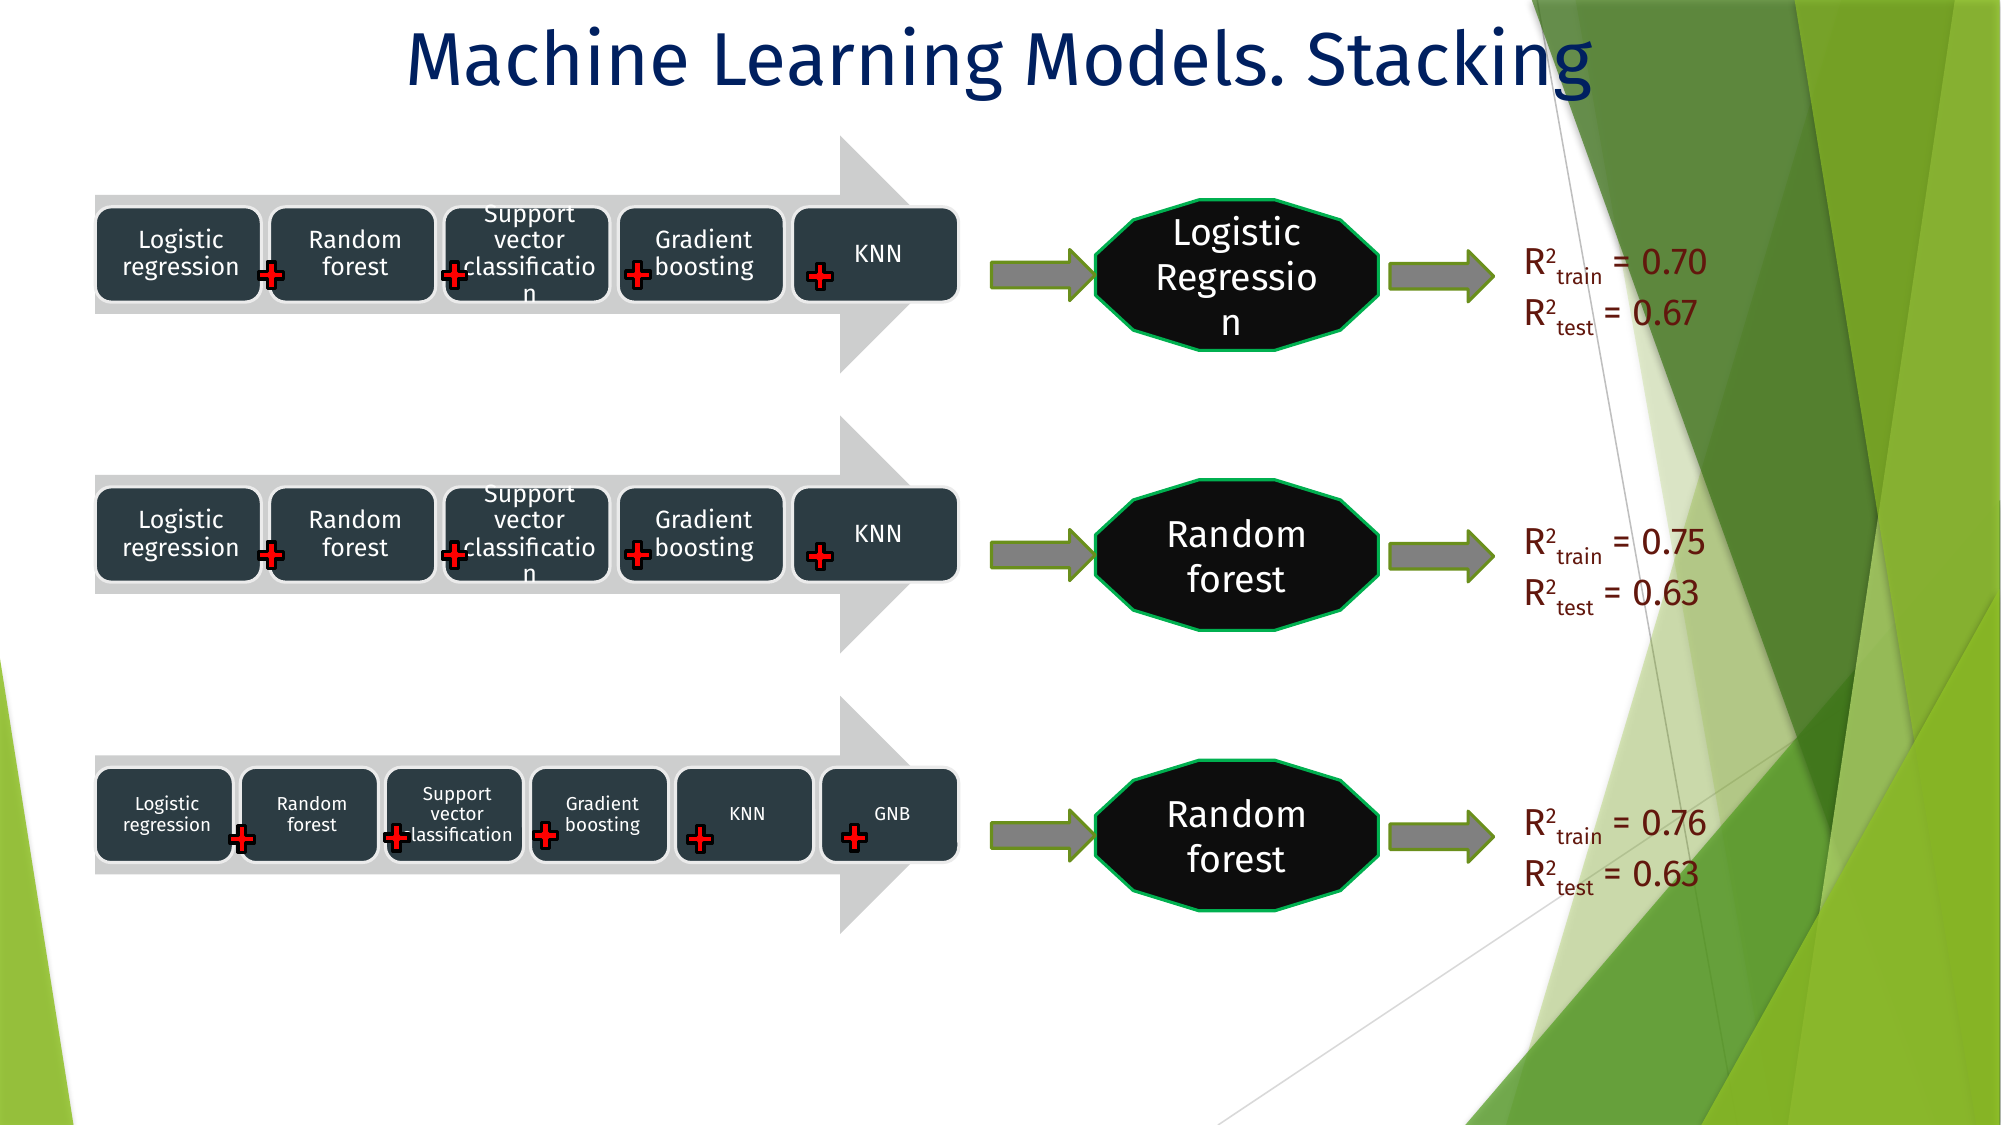

# Machine Learning Models. Stacking
Logistic regression
Random forest
Support vector classification
Gradient boosting
KNN
Logistic Regression
R2train = 0.70
R2test = 0.67

Logistic regression
Random forest
Support vector classification
Gradient boosting
KNN
Random forest
R2train = 0.75
R2test = 0.63

Logistic regression
Random forest
Support vector classification
Gradient boosting
KNN
GNB
Random forest
R2train = 0.76
R2test = 0.63